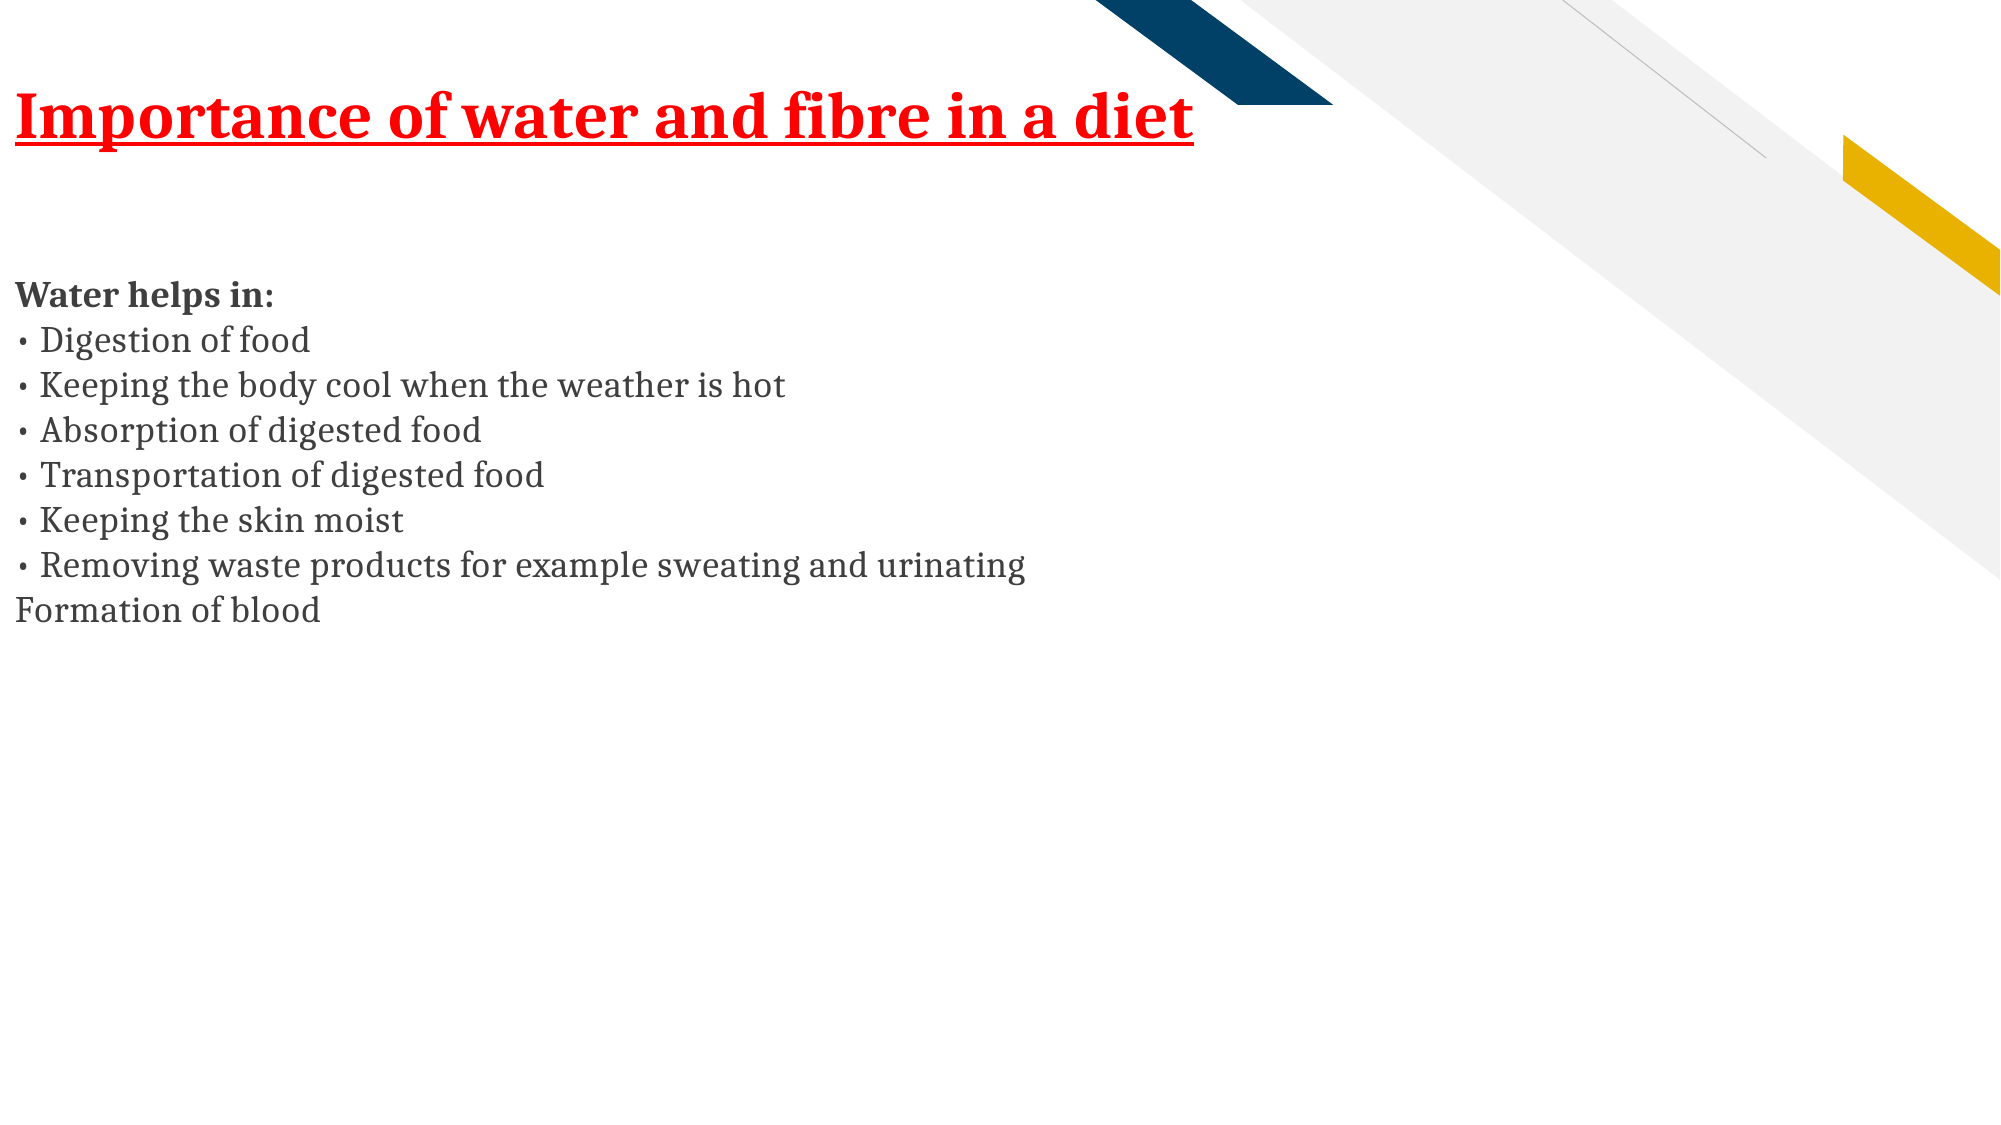

Importance of water and fibre in a diet
Water helps in:
• Digestion of food
• Keeping the body cool when the weather is hot
• Absorption of digested food
• Transportation of digested food
• Keeping the skin moist
• Removing waste products for example sweating and urinating
Formation of blood